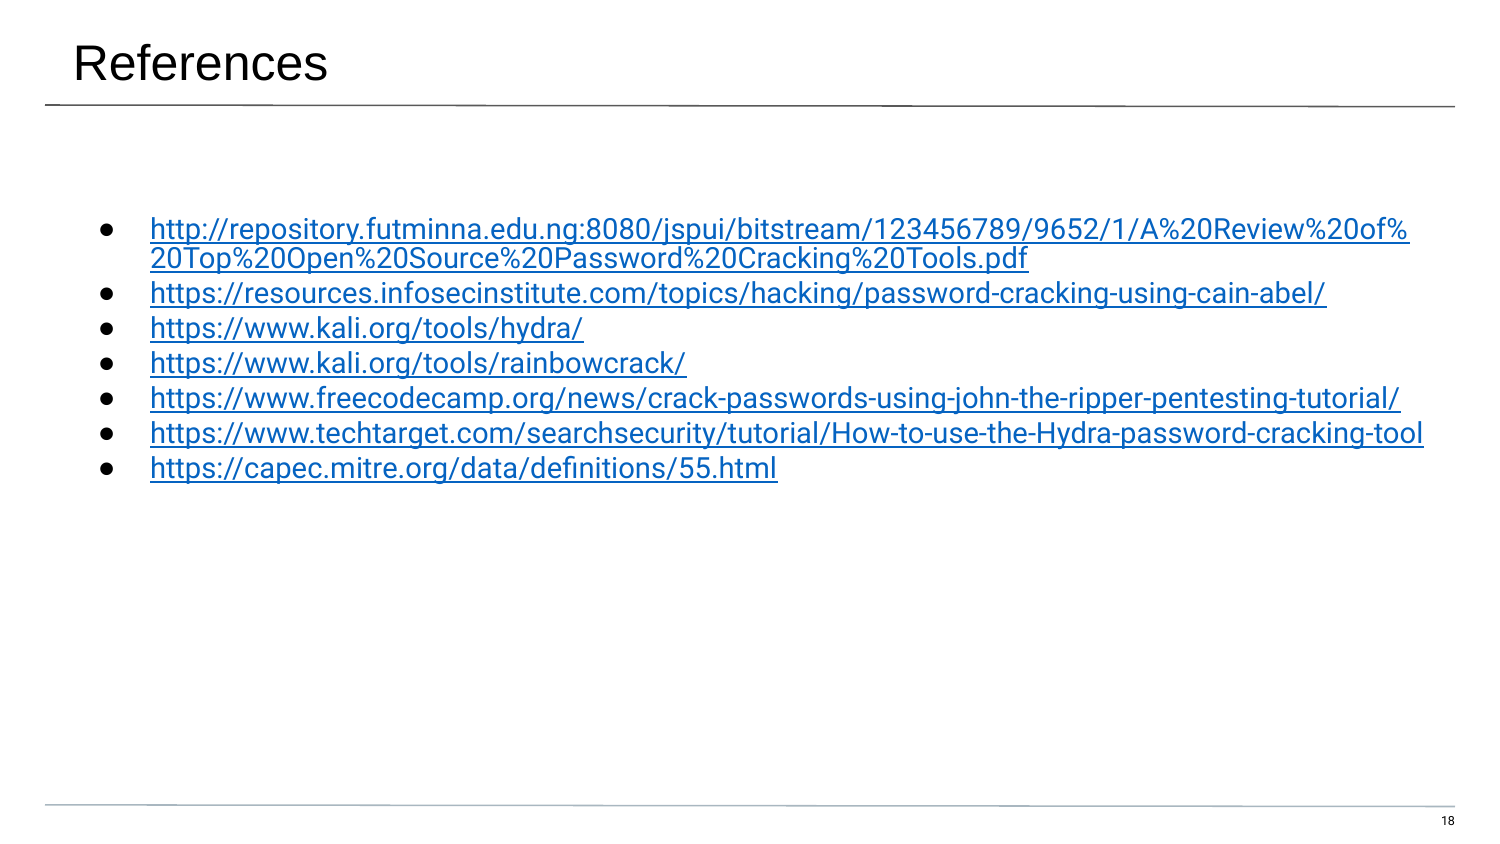

# References

http://repository.futminna.edu.ng:8080/jspui/bitstream/123456789/9652/1/A%20Review%20of%20Top%20Open%20Source%20Password%20Cracking%20Tools.pdf
https://resources.infosecinstitute.com/topics/hacking/password-cracking-using-cain-abel/
https://www.kali.org/tools/hydra/
https://www.kali.org/tools/rainbowcrack/
https://www.freecodecamp.org/news/crack-passwords-using-john-the-ripper-pentesting-tutorial/
https://www.techtarget.com/searchsecurity/tutorial/How-to-use-the-Hydra-password-cracking-tool
https://capec.mitre.org/data/definitions/55.html

18